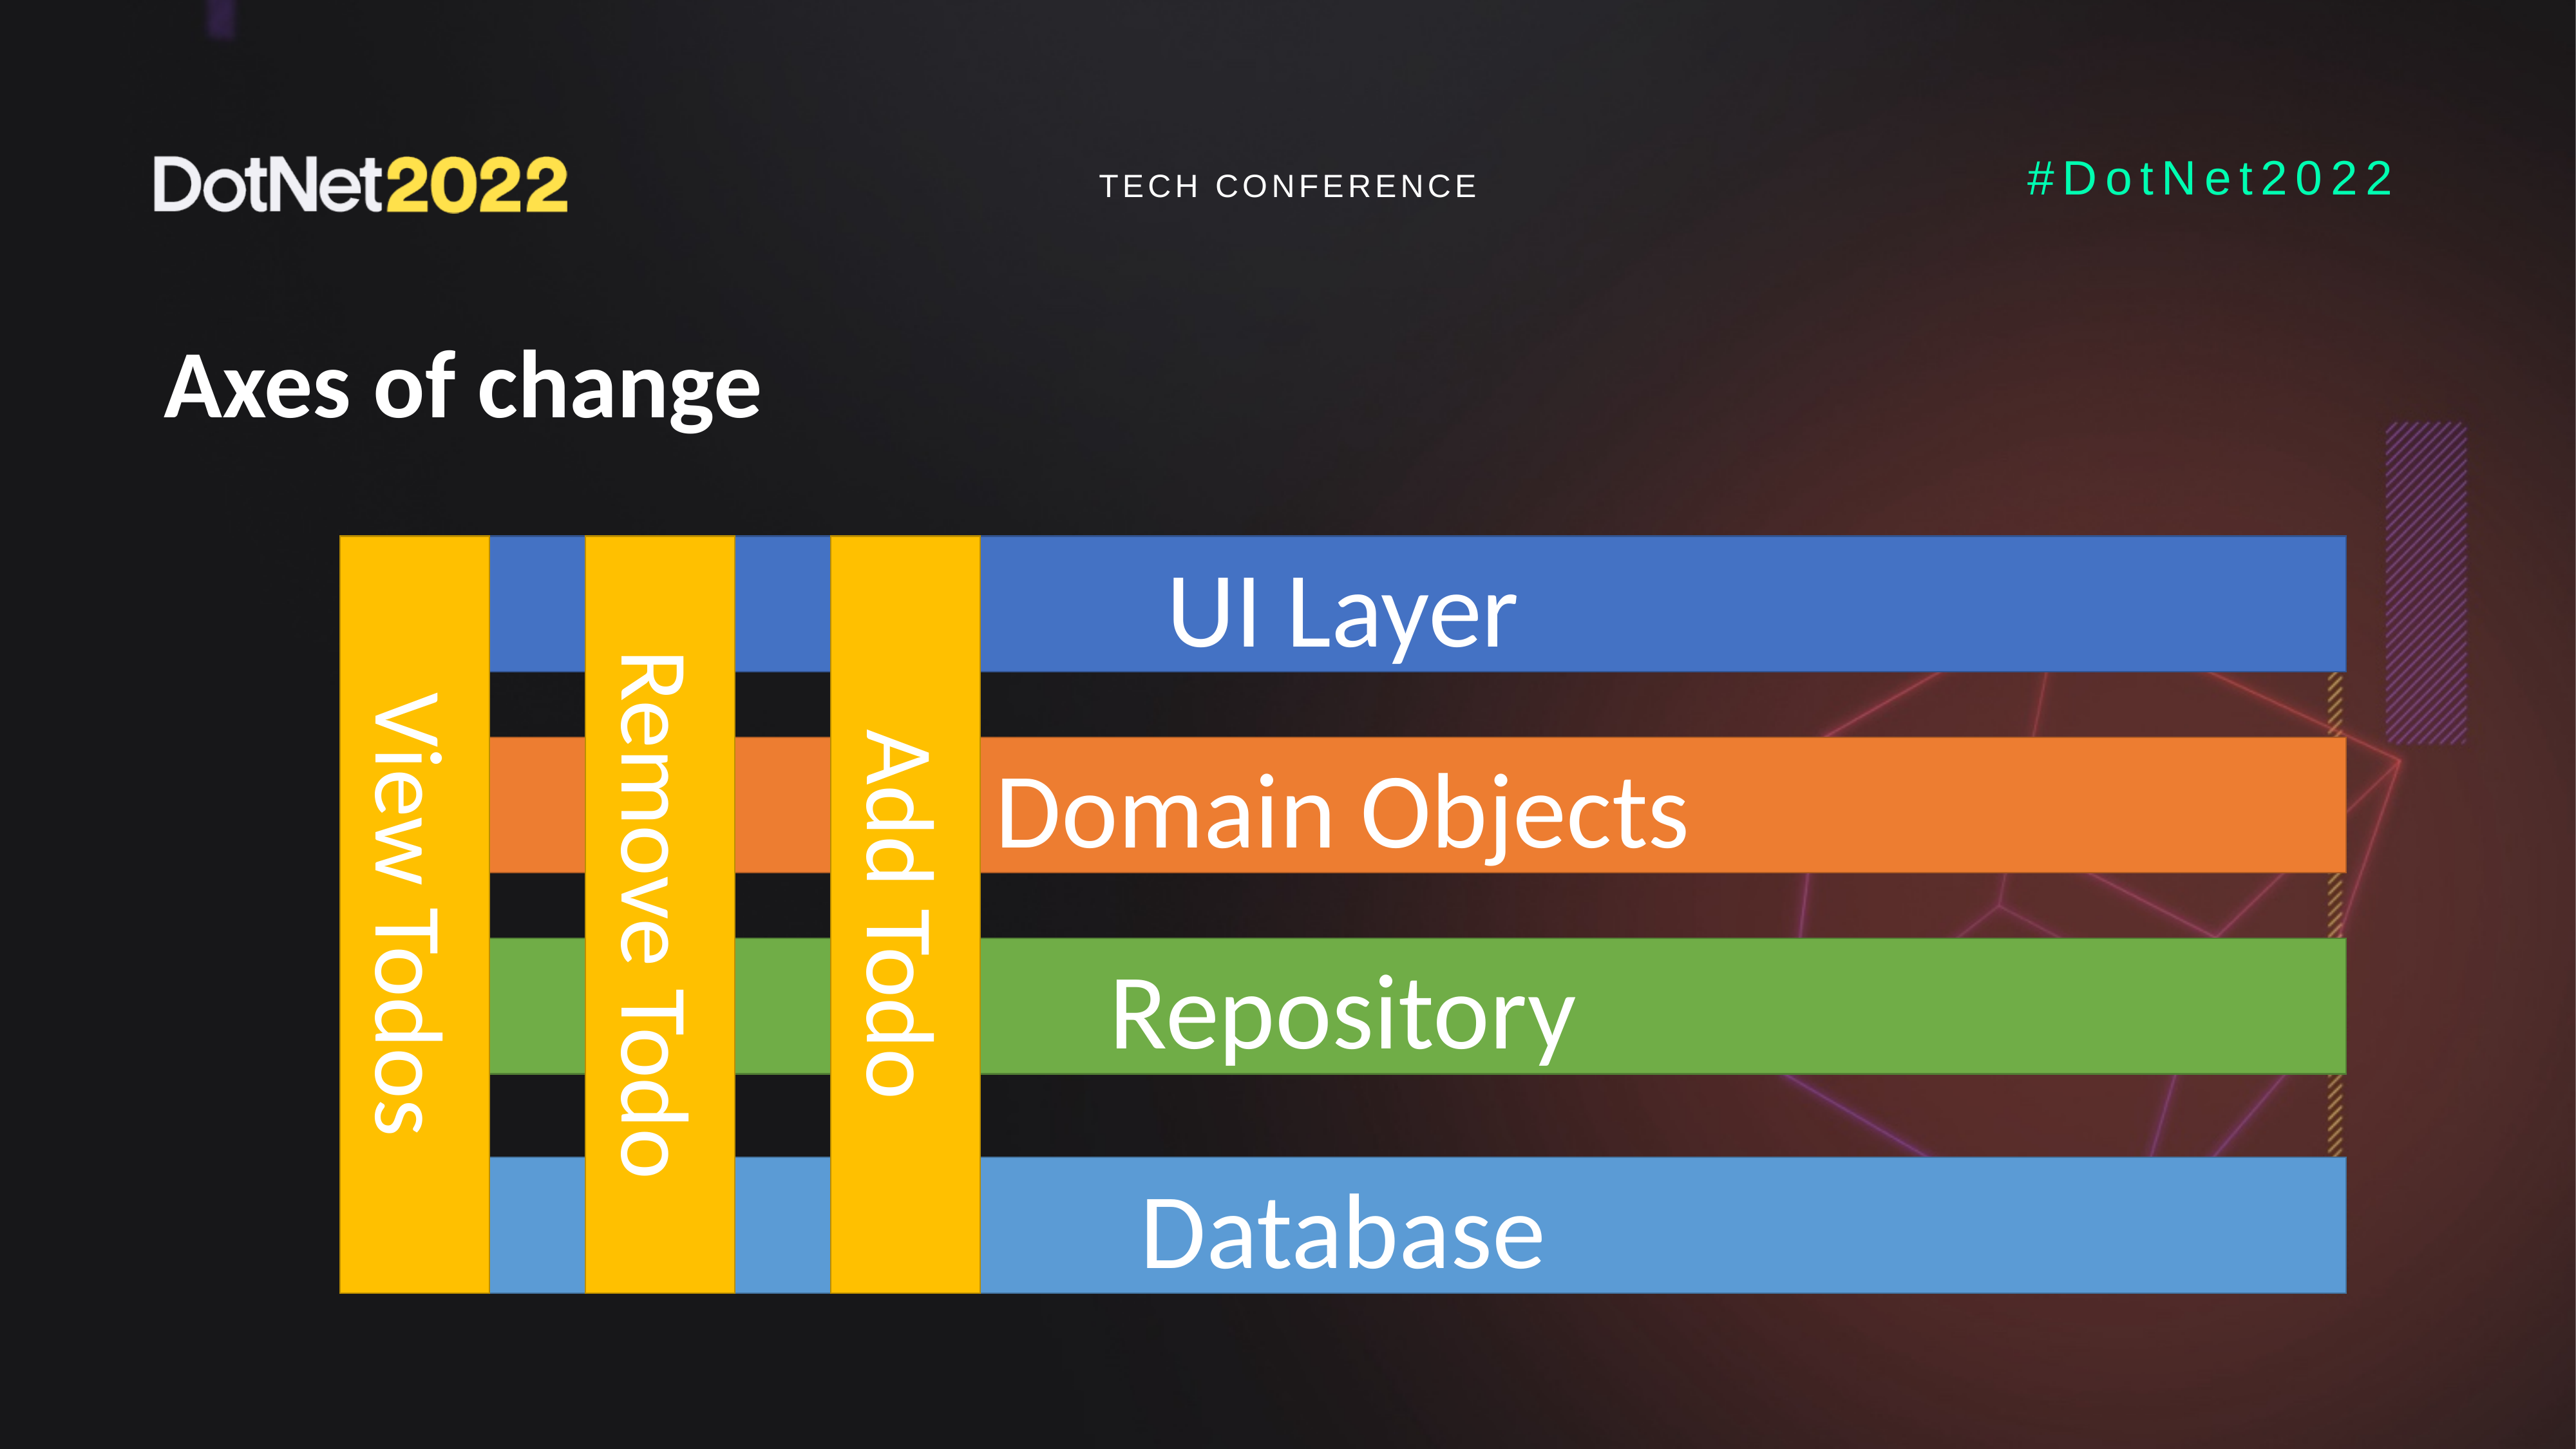

# Axes of change
UI Layer
View Todos
Remove Todo
Add Todo
Domain Objects
Repository
Database